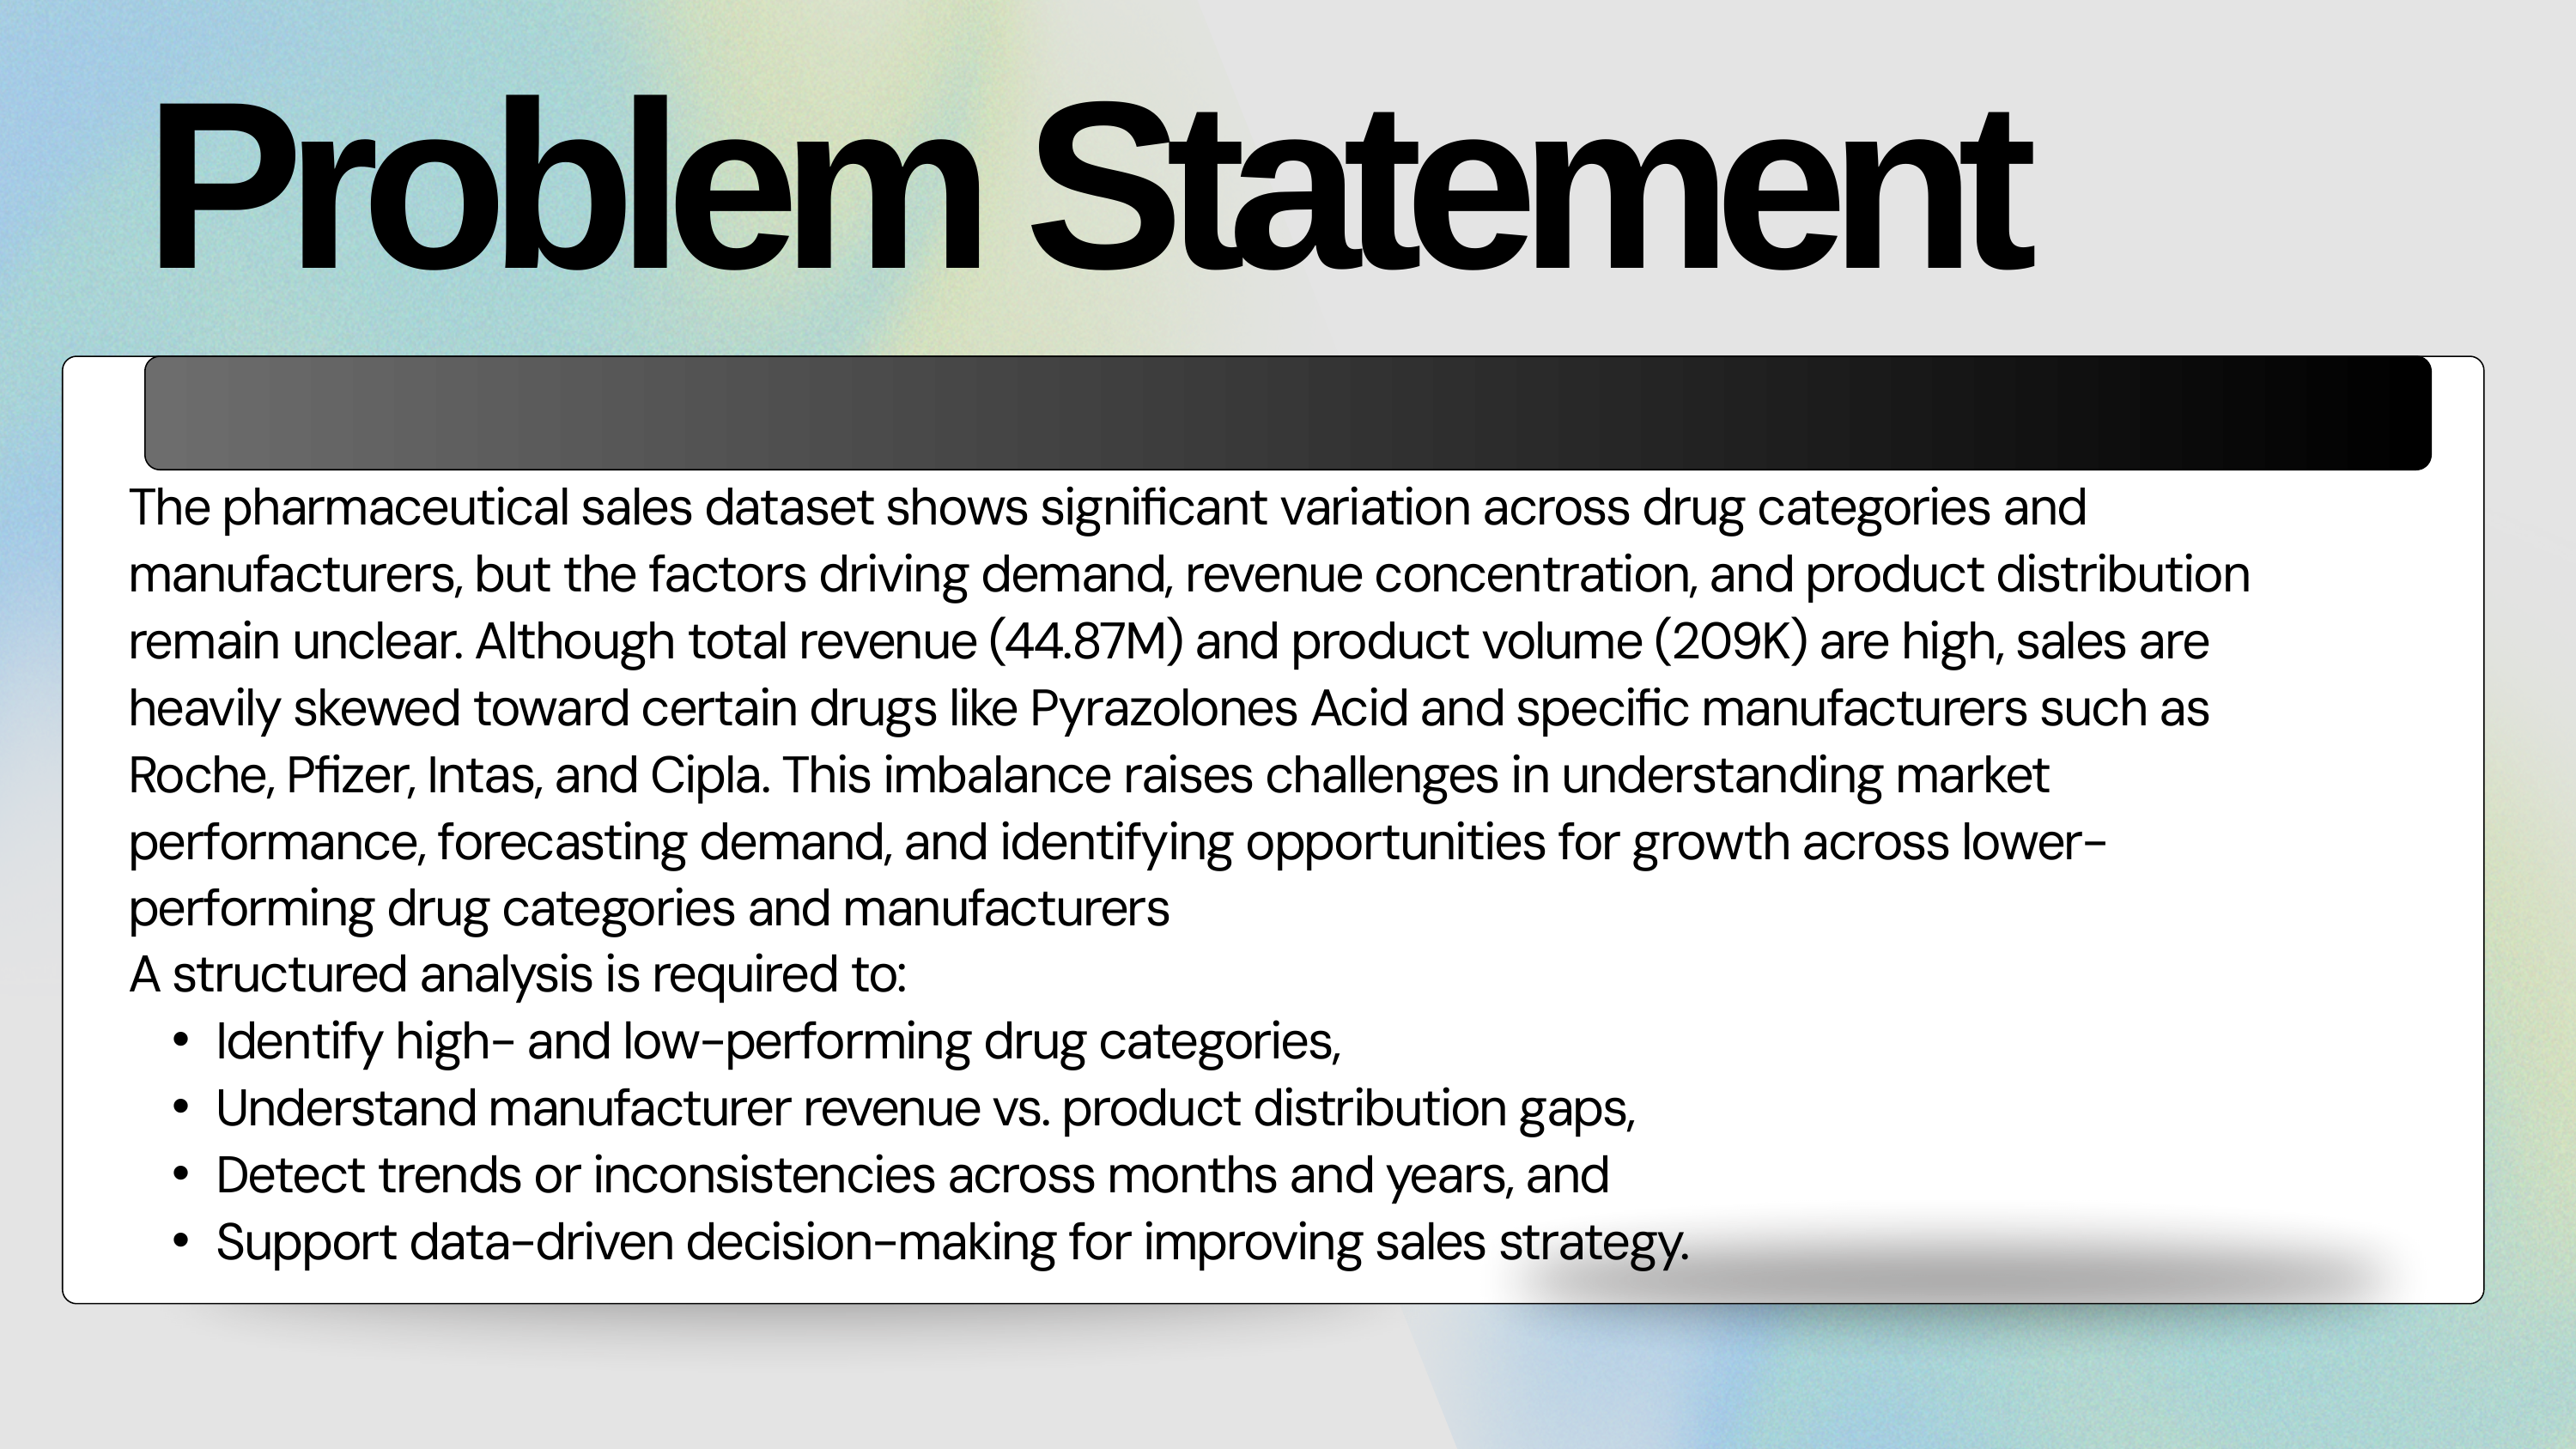

Problem Statement

The pharmaceutical sales dataset shows significant variation across drug categories and manufacturers, but the factors driving demand, revenue concentration, and product distribution remain unclear. Although total revenue (44.87M) and product volume (209K) are high, sales are heavily skewed toward certain drugs like Pyrazolones Acid and specific manufacturers such as Roche, Pfizer, Intas, and Cipla. This imbalance raises challenges in understanding market performance, forecasting demand, and identifying opportunities for growth across lower-performing drug categories and manufacturers

A structured analysis is required to:
Identify high- and low-performing drug categories,
Understand manufacturer revenue vs. product distribution gaps,
Detect trends or inconsistencies across months and years, and
Support data-driven decision-making for improving sales strategy.